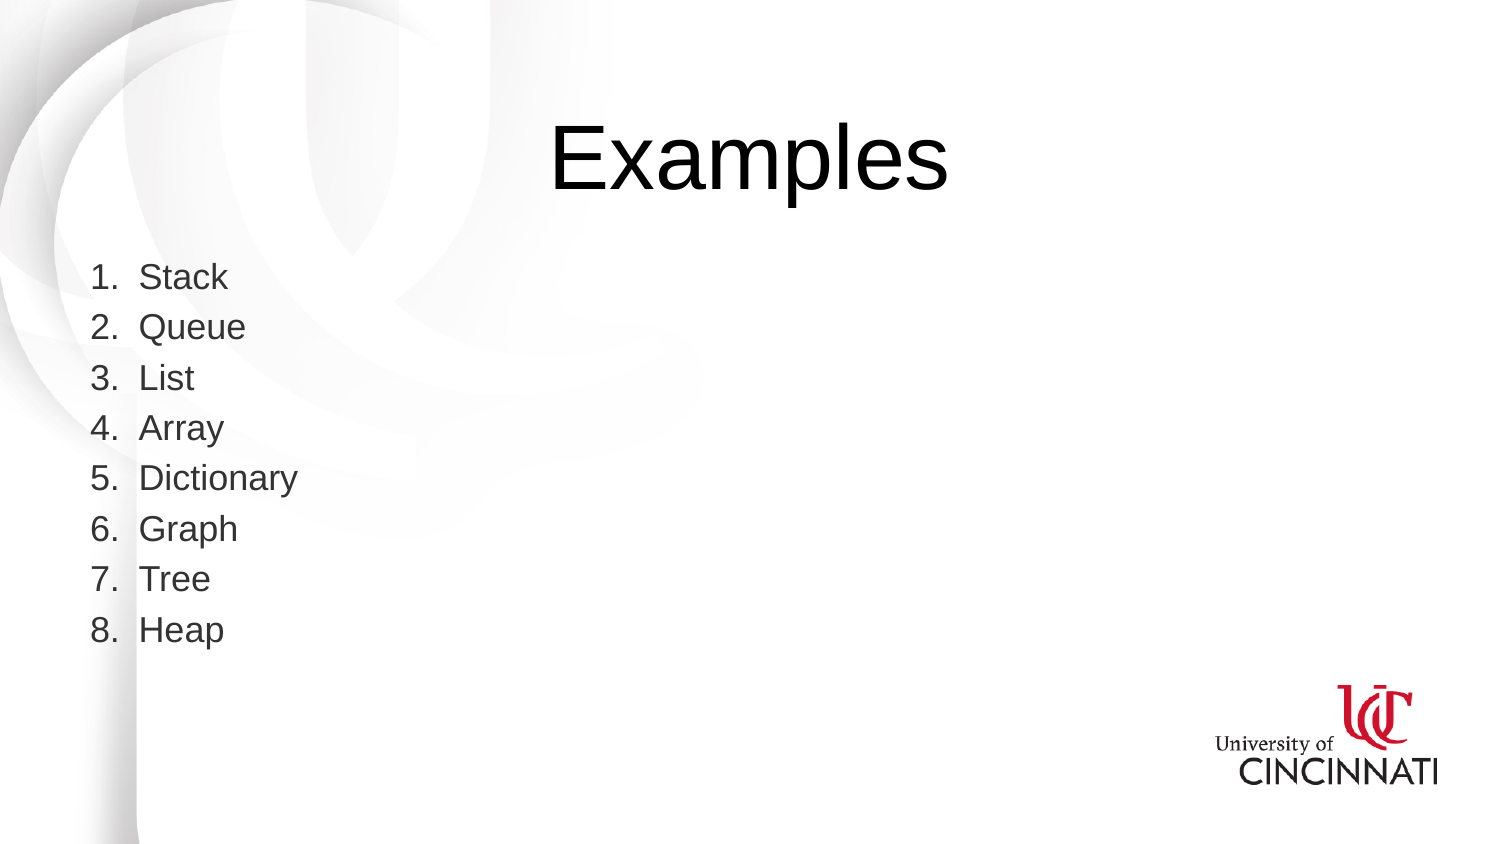

# Examples
Stack
Queue
List
Array
Dictionary
Graph
Tree
Heap